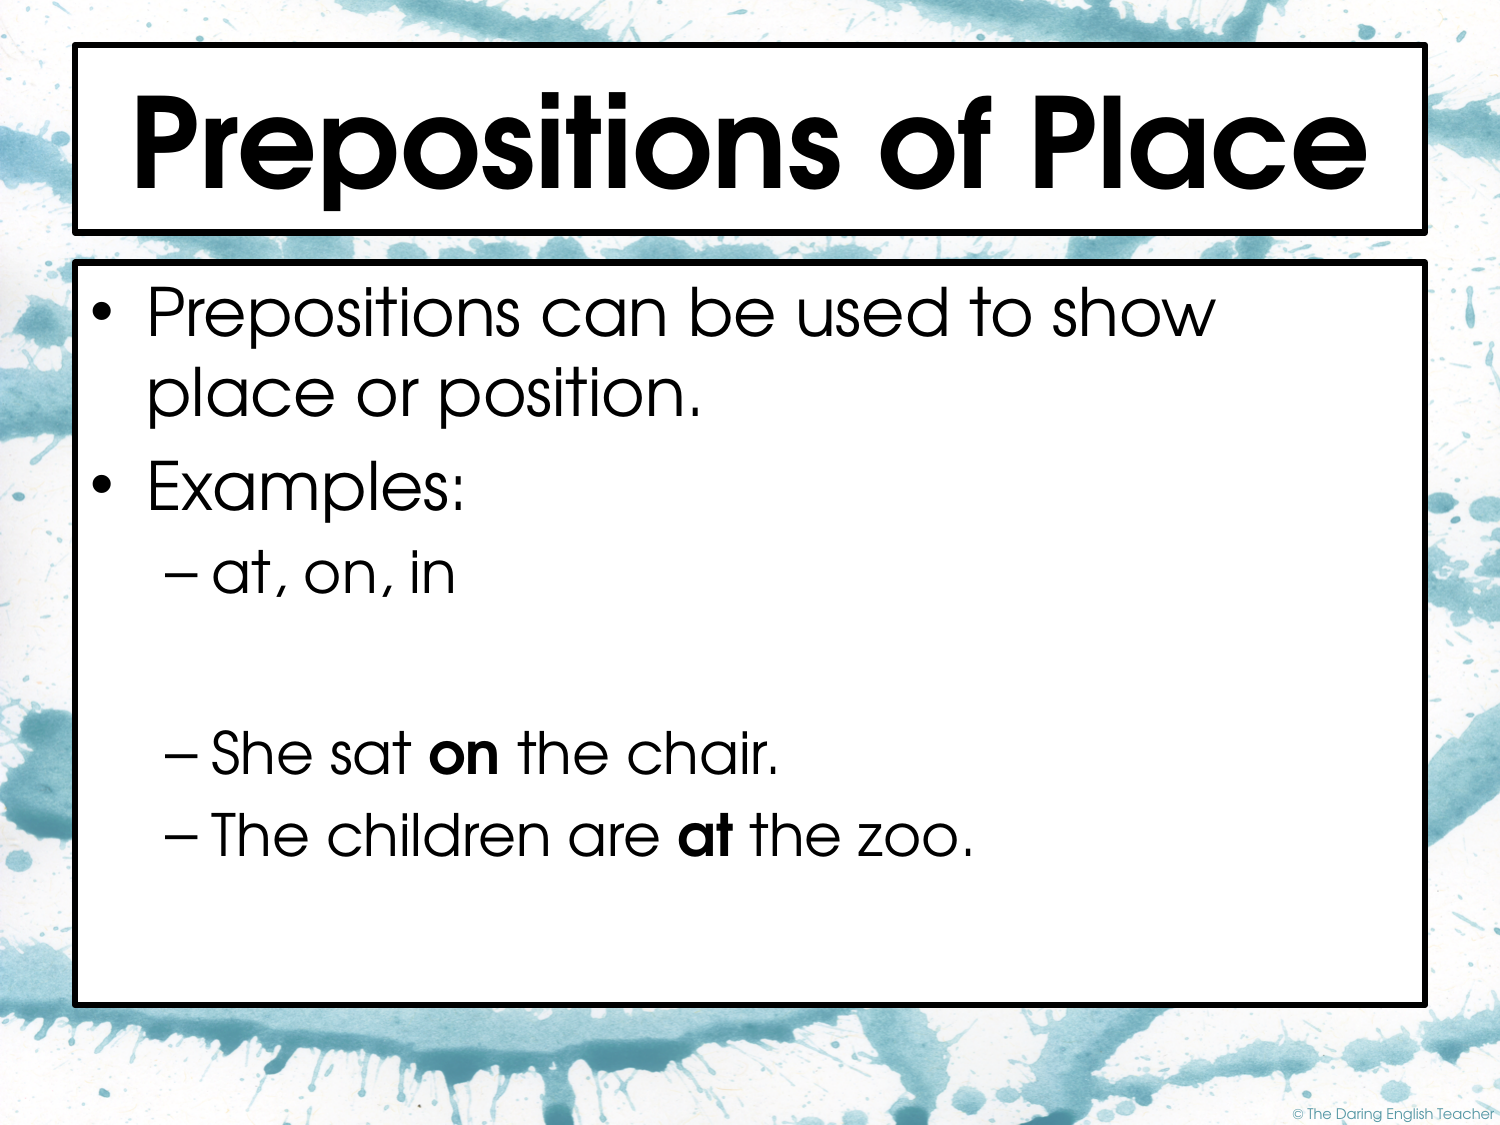

# Prepositions of Place
Prepositions can be used to show place or position.
Examples:
at, on, in

She sat on the chair.
The children are at the zoo.